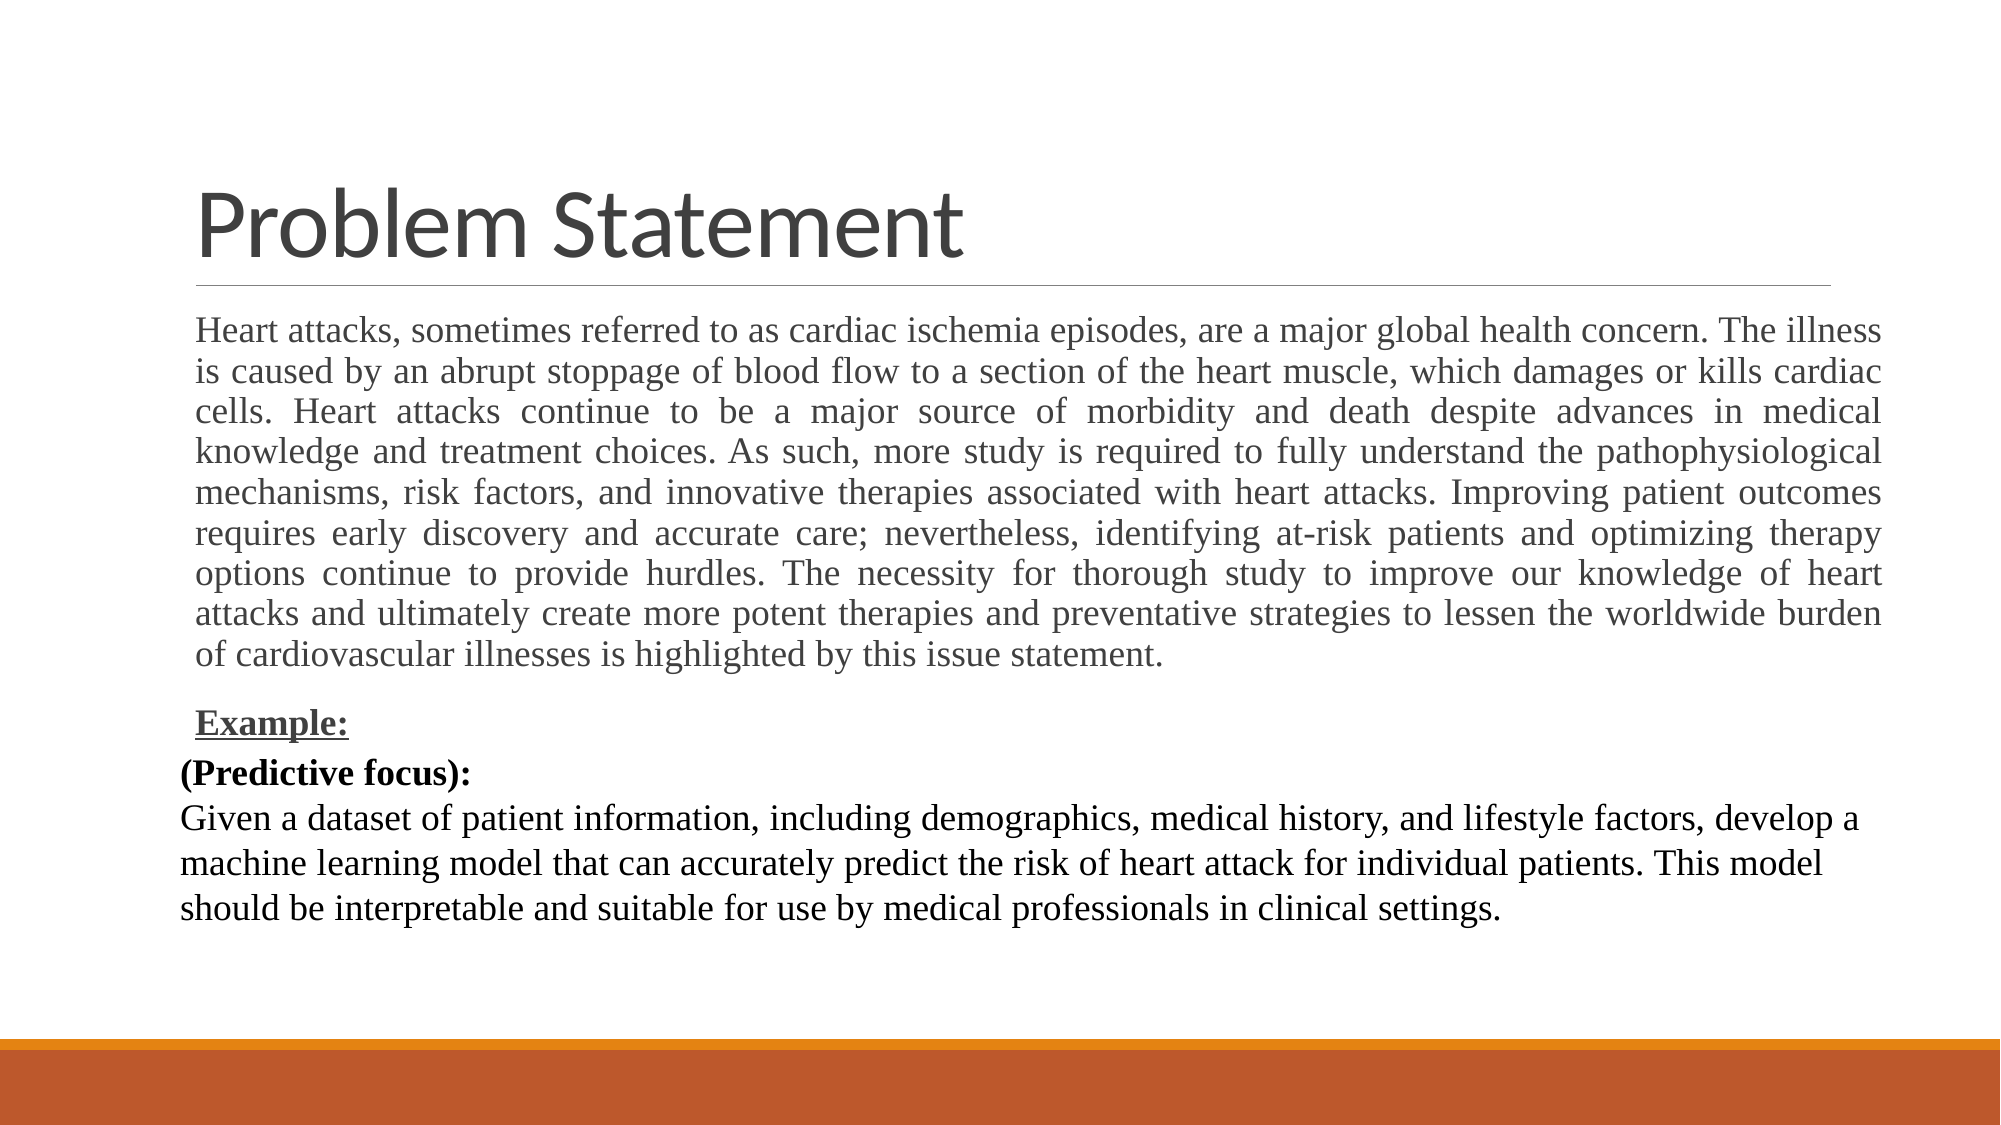

# Problem Statement
Heart attacks, sometimes referred to as cardiac ischemia episodes, are a major global health concern. The illness is caused by an abrupt stoppage of blood flow to a section of the heart muscle, which damages or kills cardiac cells. Heart attacks continue to be a major source of morbidity and death despite advances in medical knowledge and treatment choices. As such, more study is required to fully understand the pathophysiological mechanisms, risk factors, and innovative therapies associated with heart attacks. Improving patient outcomes requires early discovery and accurate care; nevertheless, identifying at-risk patients and optimizing therapy options continue to provide hurdles. The necessity for thorough study to improve our knowledge of heart attacks and ultimately create more potent therapies and preventative strategies to lessen the worldwide burden of cardiovascular illnesses is highlighted by this issue statement.
Example:
(Predictive focus):
Given a dataset of patient information, including demographics, medical history, and lifestyle factors, develop a machine learning model that can accurately predict the risk of heart attack for individual patients. This model should be interpretable and suitable for use by medical professionals in clinical settings.